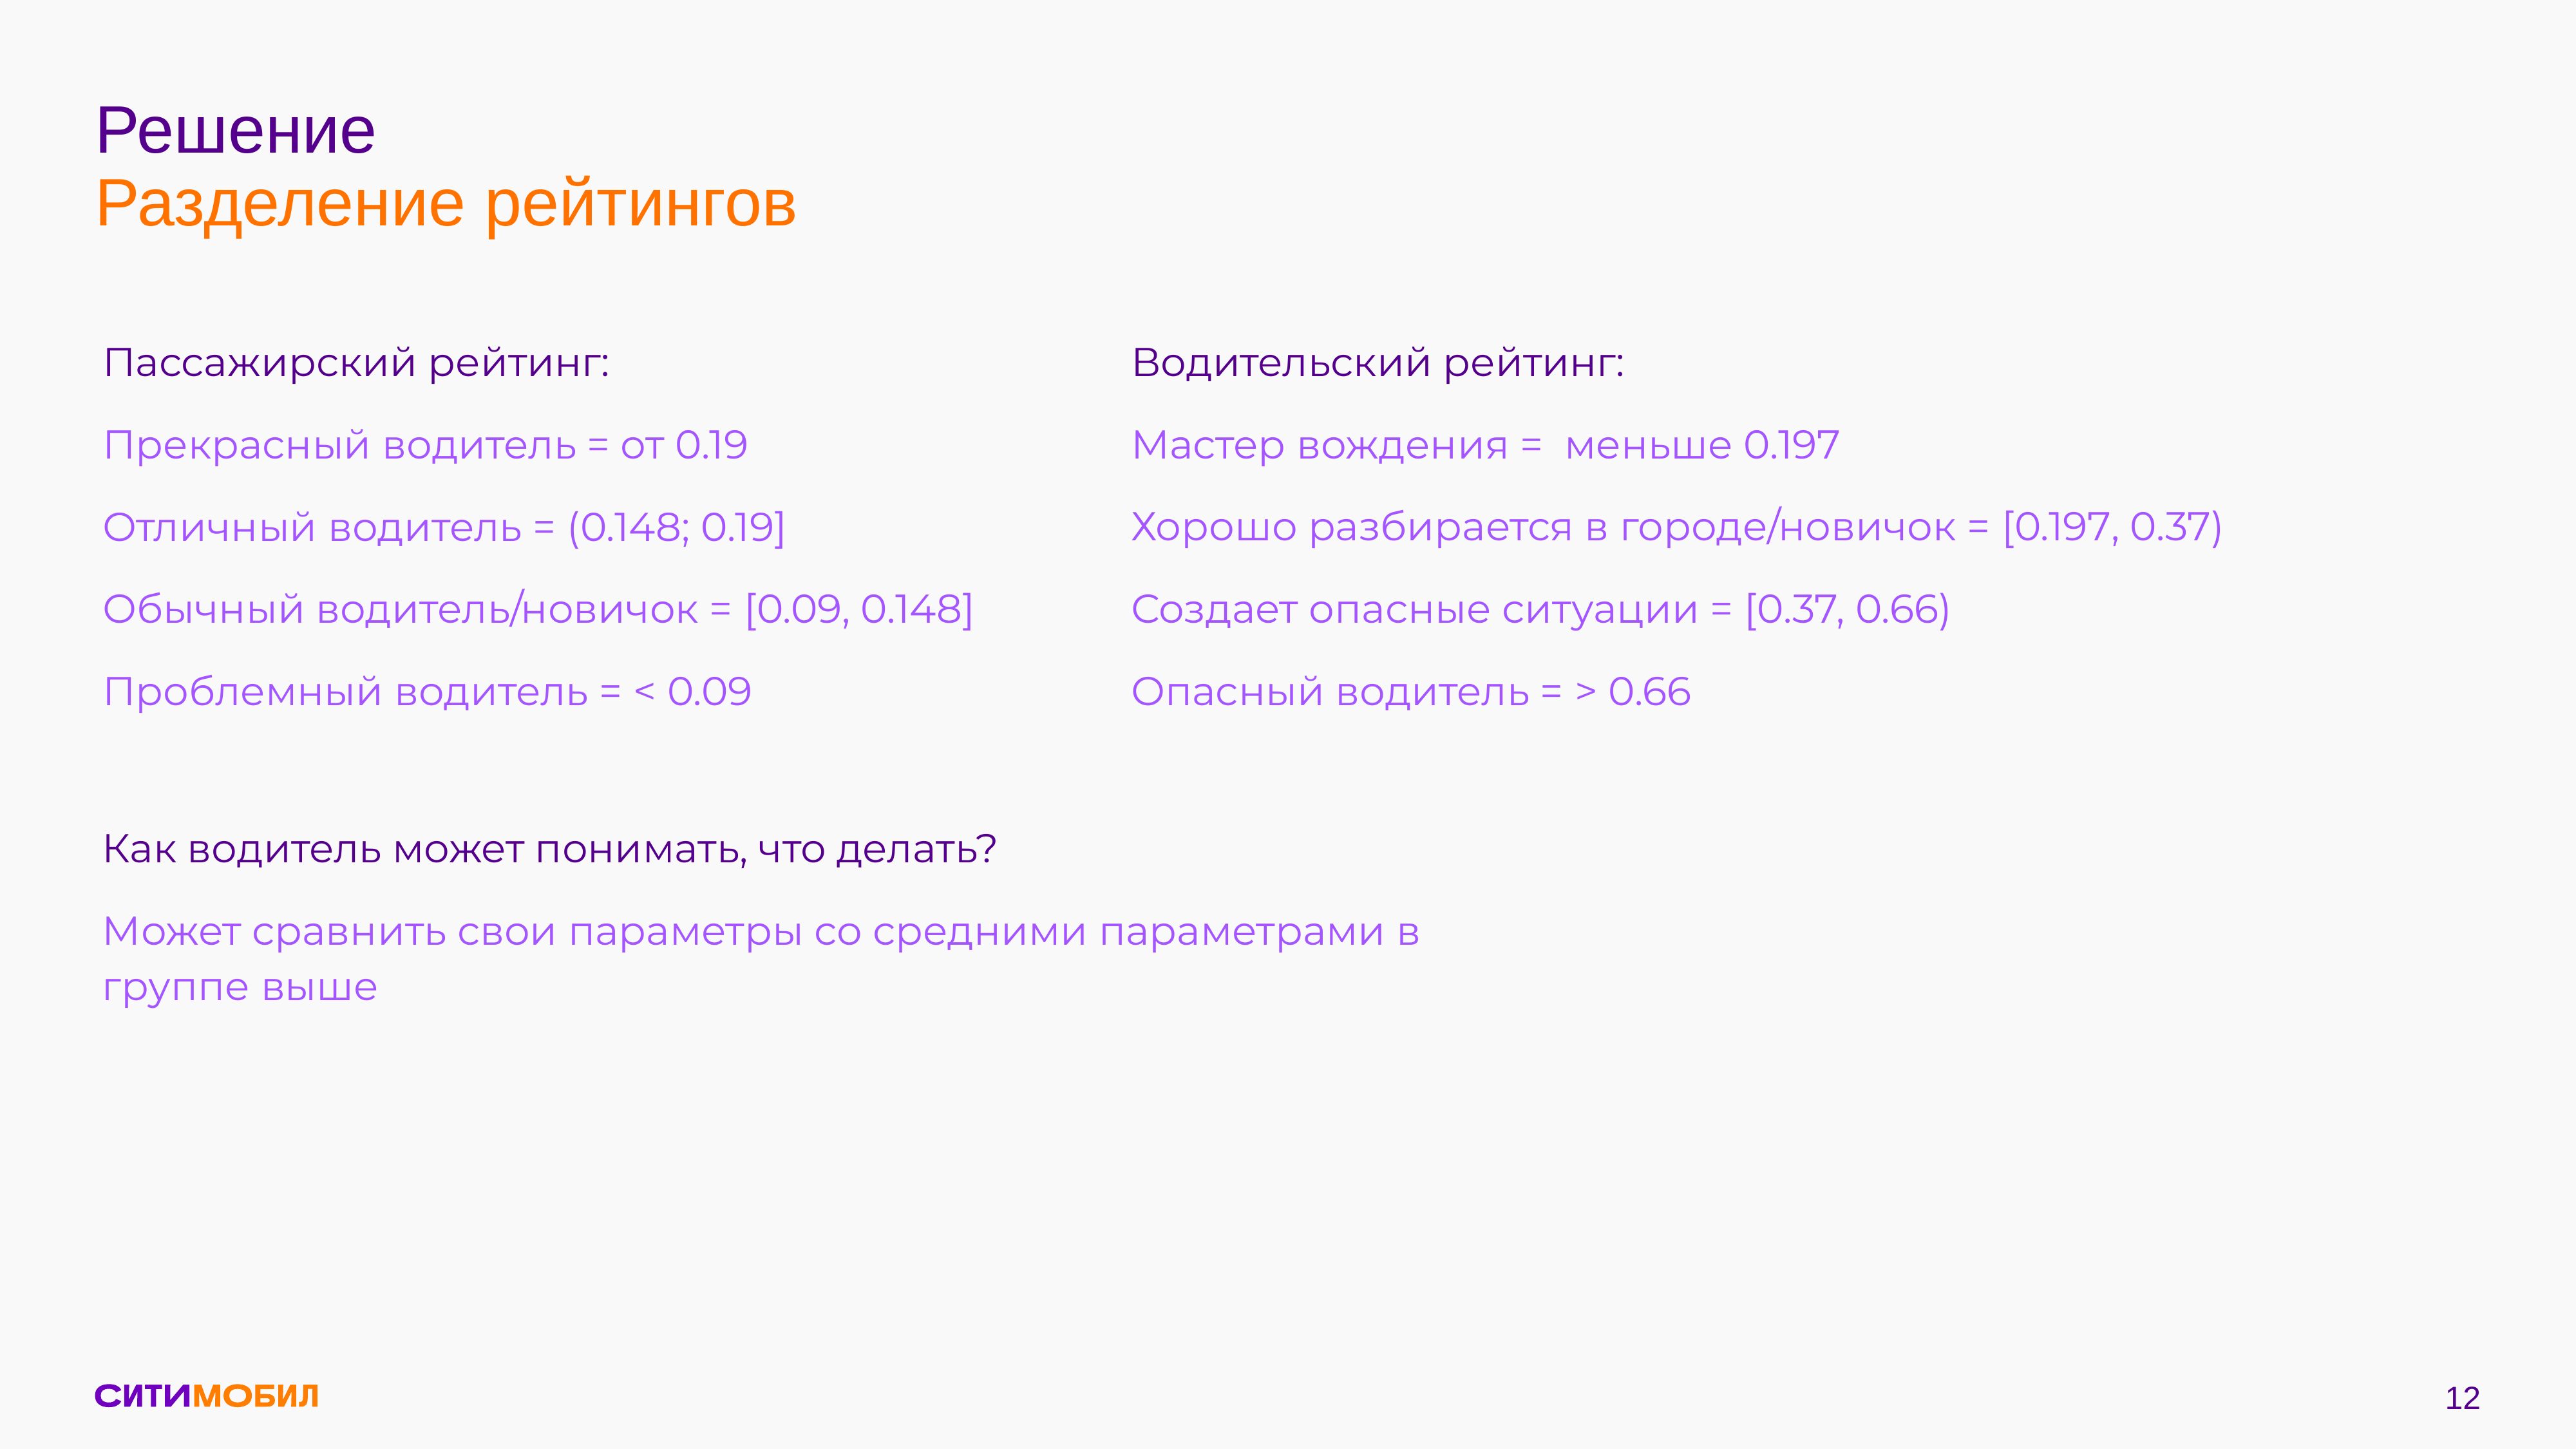

# Решение
Разделение рейтингов
Пассажирский рейтинг:
Прекрасный водитель = от 0.19
Отличный водитель = (0.148; 0.19]
Обычный водитель/новичок = [0.09, 0.148]
Проблемный водитель = < 0.09
Водительский рейтинг:
Мастер вождения =  меньше 0.197
Хорошо разбирается в городе/новичок = [0.197, 0.37)
Создает опасные ситуации = [0.37, 0.66)
Опасный водитель = > 0.66
Как водитель может понимать, что делать?
Может сравнить свои параметры со средними параметрами в группе выше
12